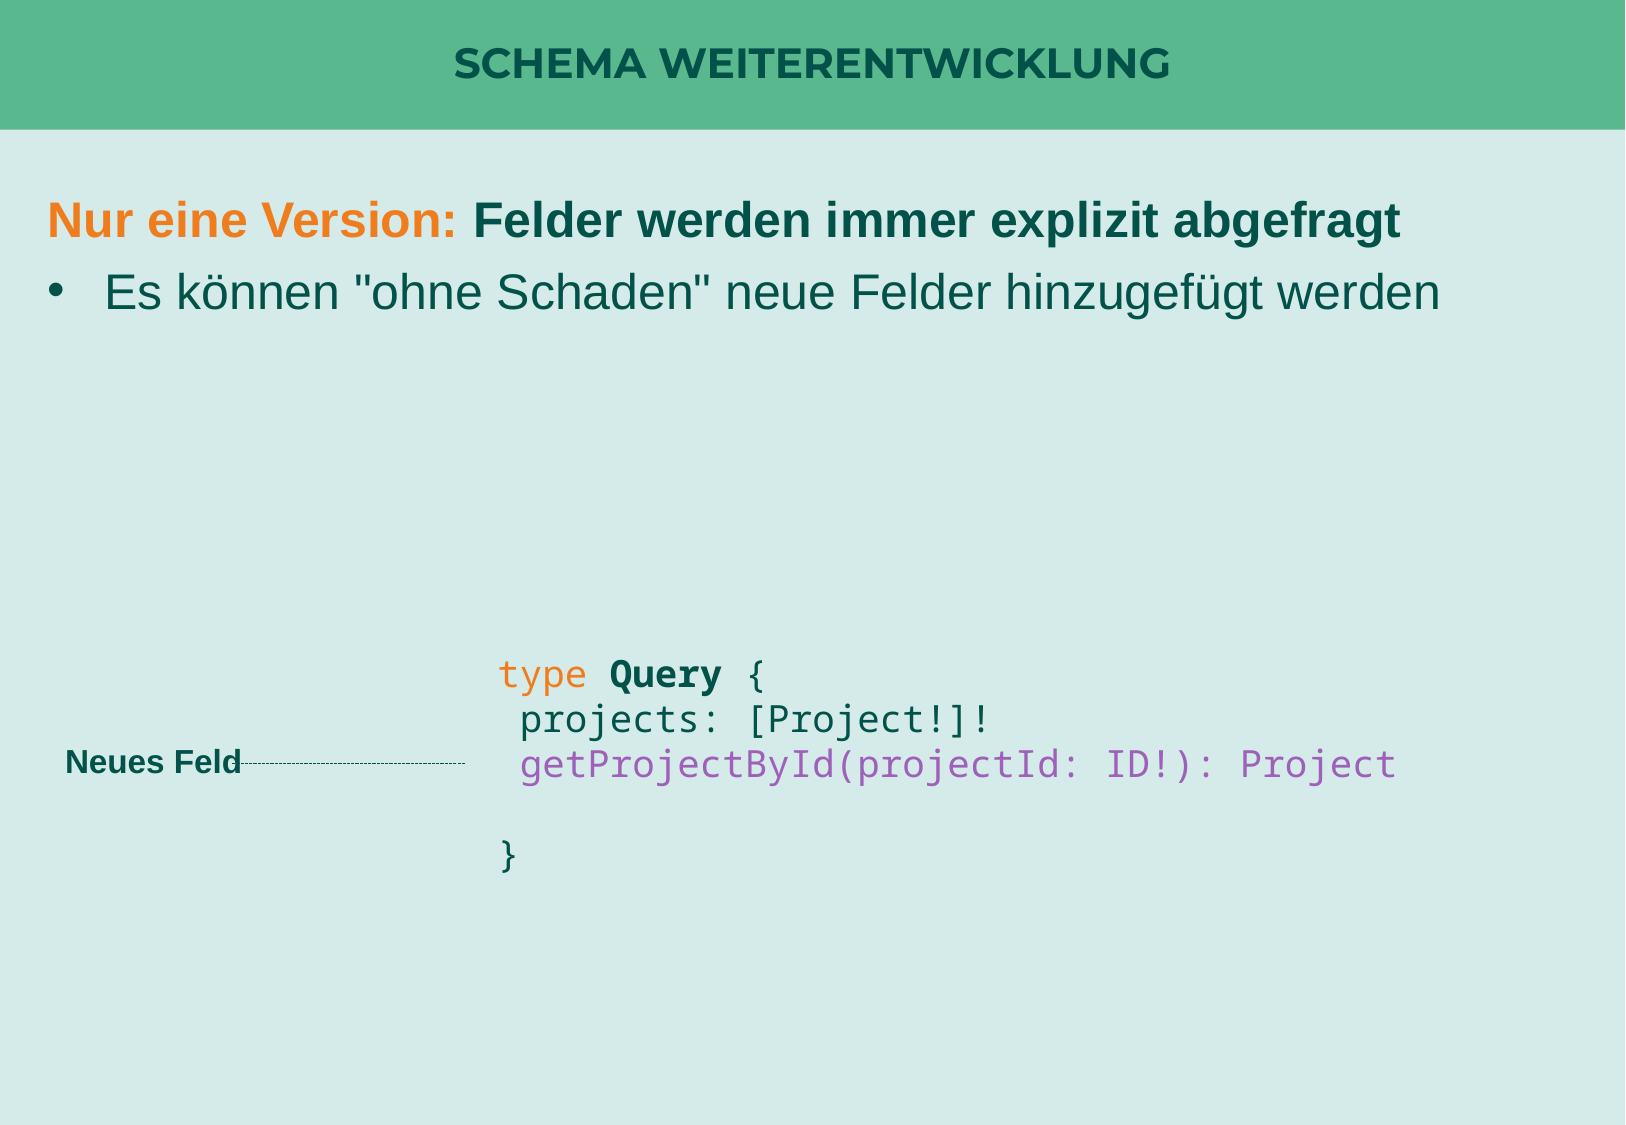

# Schema WeiterEntwicklung
Nur eine Version: Felder werden immer explizit abgefragt
Es können "ohne Schaden" neue Felder hinzugefügt werden

type Query {
 projects: [Project!]!
 getProjectById(projectId: ID!): Project
}

Neues Feld